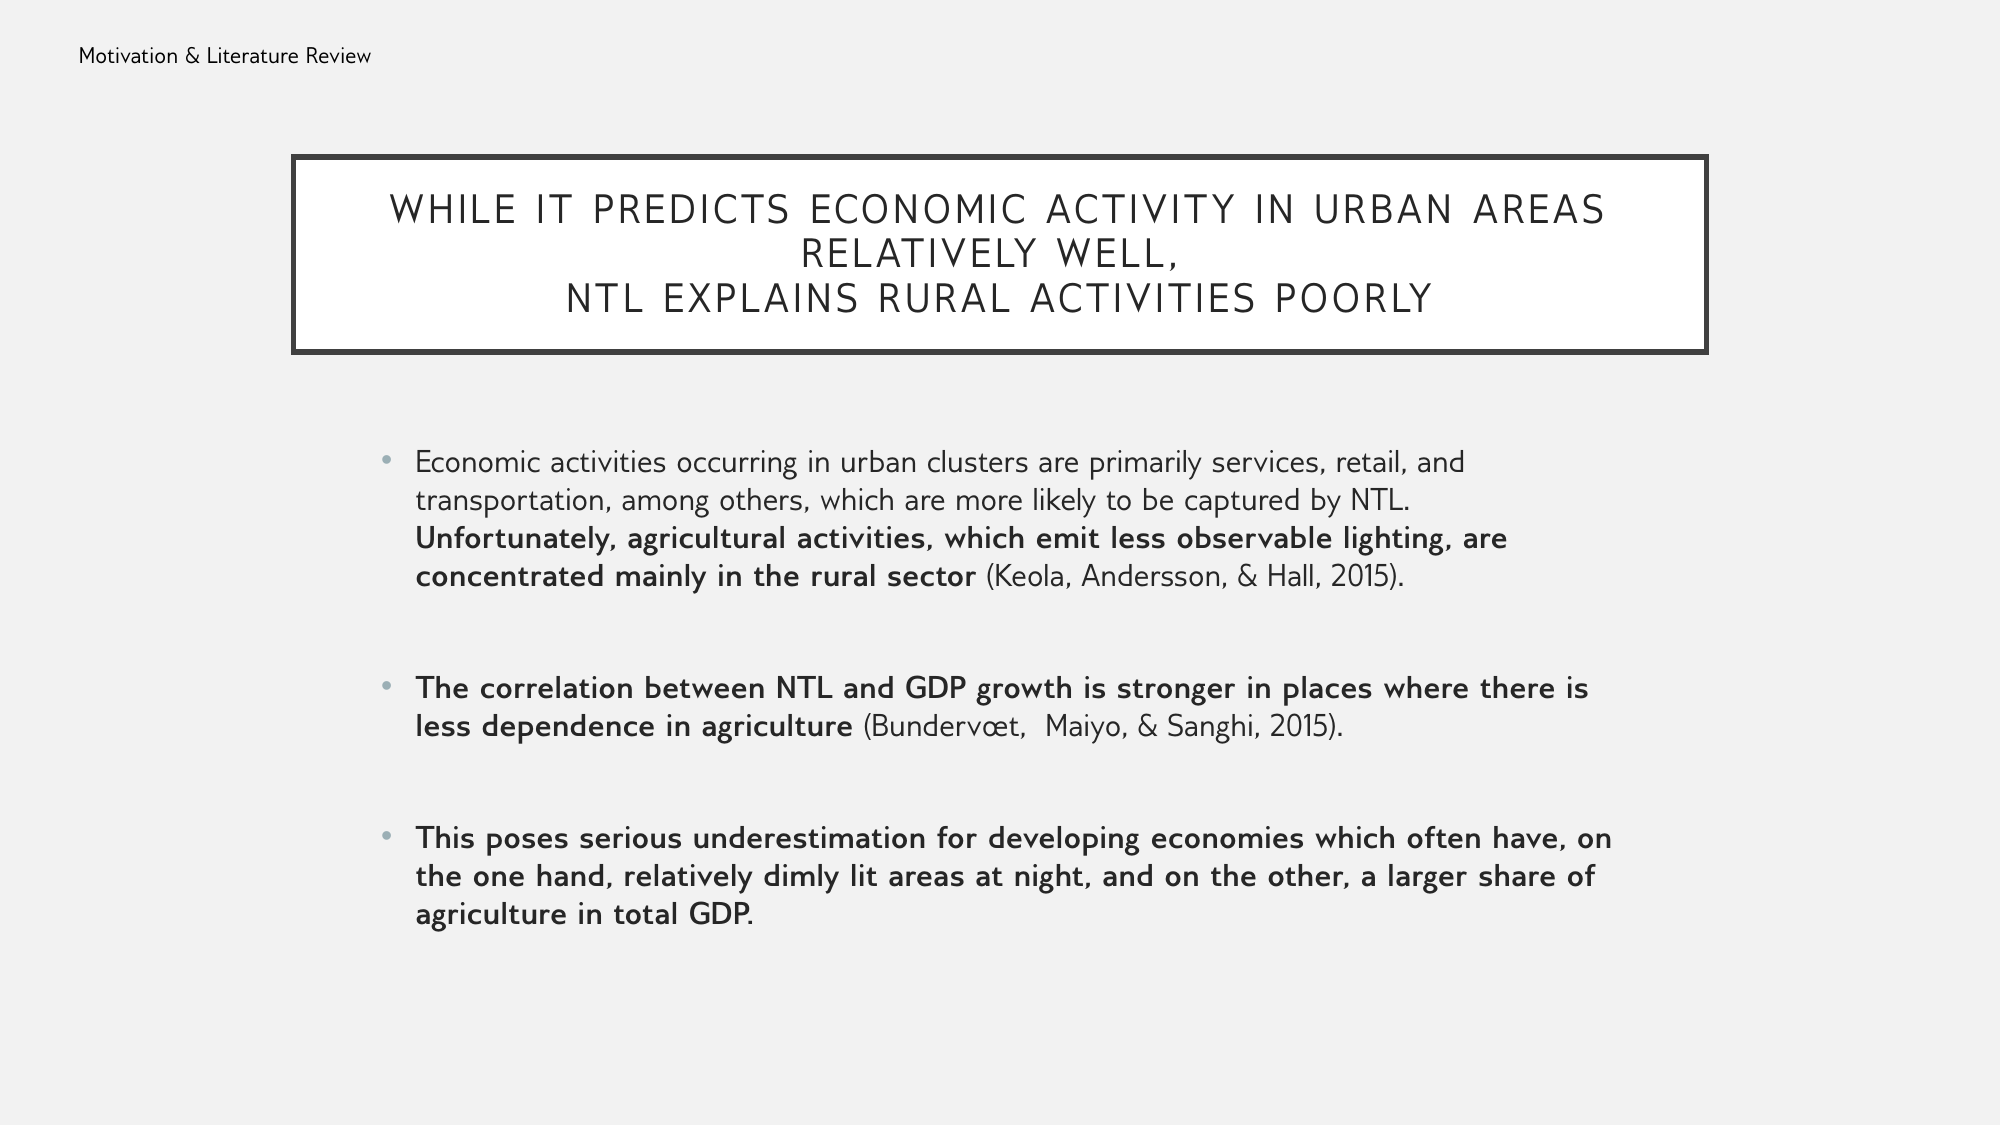

Motivation & Literature Review
# While it predicts economic activity in urban areas relatively well, ntl explains rural activities poorly
Economic activities occurring in urban clusters are primarily services, retail, and transportation, among others, which are more likely to be captured by NTL. Unfortunately, agricultural activities, which emit less observable lighting, are concentrated mainly in the rural sector (Keola, Andersson, & Hall, 2015).

The correlation between NTL and GDP growth is stronger in places where there is less dependence in agriculture (Bundervoet,  Maiyo, & Sanghi, 2015).

This poses serious underestimation for developing economies which often have, on the one hand, relatively dimly lit areas at night, and on the other, a larger share of agriculture in total GDP.